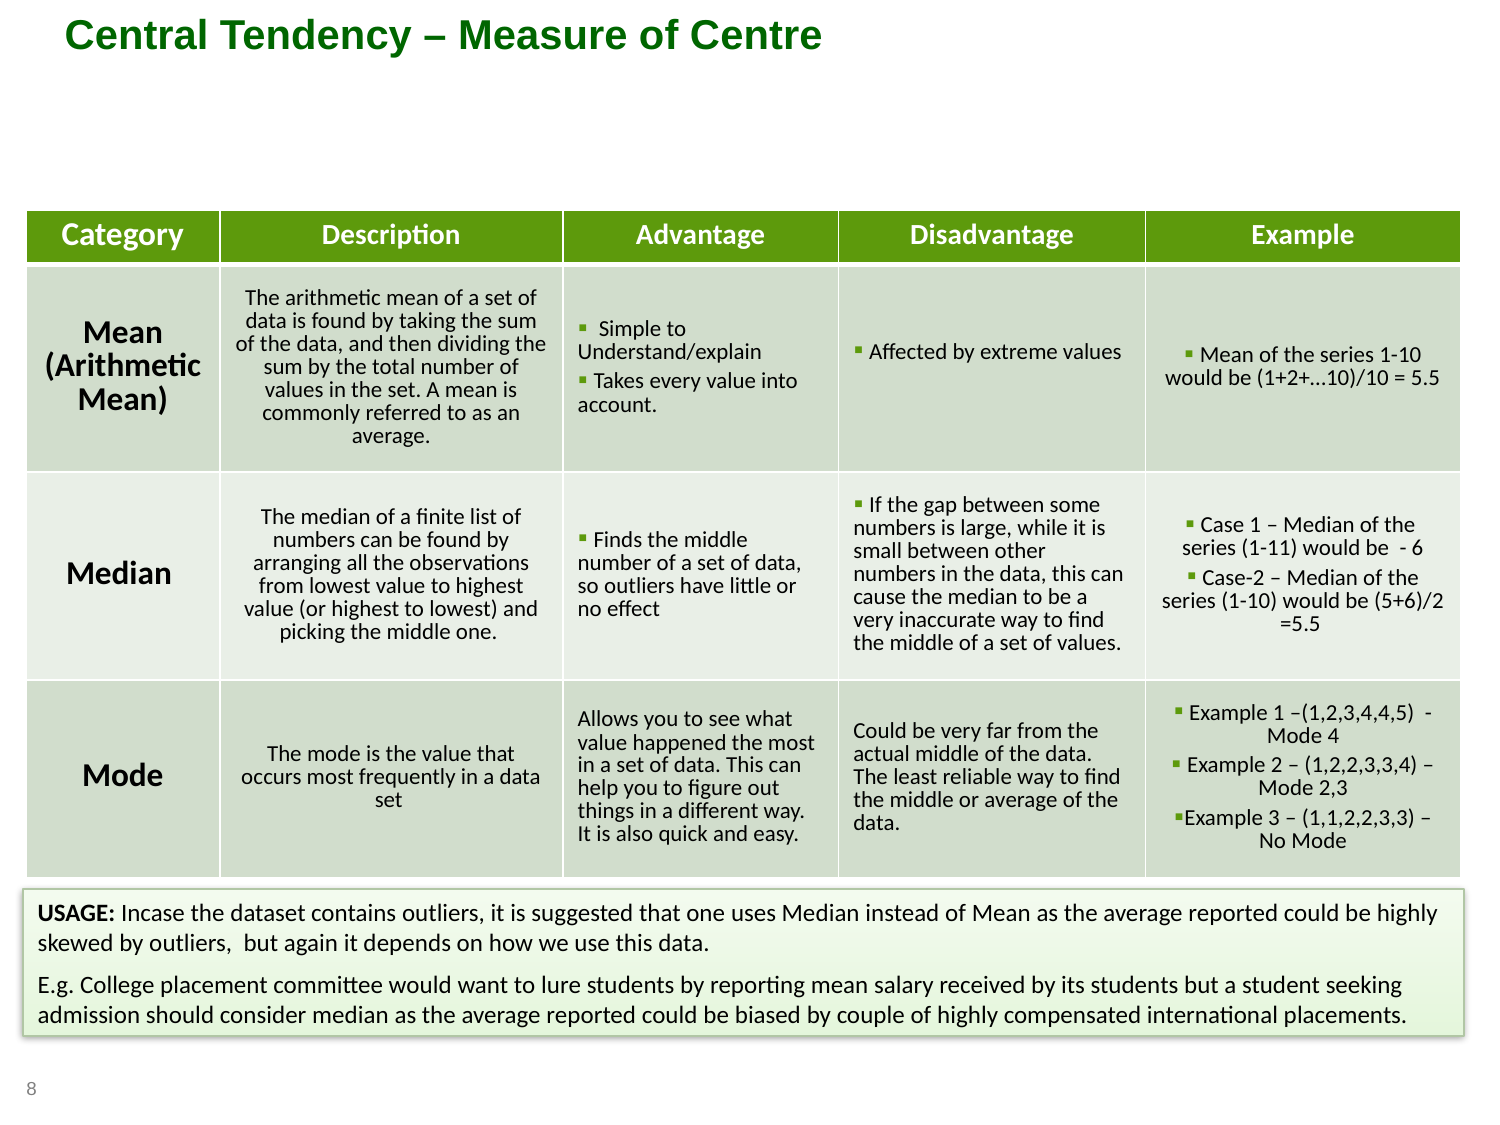

Central Tendency – Measure of Centre
| Category | Description | Advantage | Disadvantage | Example |
| --- | --- | --- | --- | --- |
| Mean (Arithmetic Mean) | The arithmetic mean of a set of data is found by taking the sum of the data, and then dividing the sum by the total number of values in the set. A mean is commonly referred to as an average. | Simple to Understand/explain Takes every value into account. | Affected by extreme values | Mean of the series 1-10 would be (1+2+…10)/10 = 5.5 |
| Median | The median of a finite list of numbers can be found by arranging all the observations from lowest value to highest value (or highest to lowest) and picking the middle one. | Finds the middle number of a set of data, so outliers have little or no effect | If the gap between some numbers is large, while it is small between other numbers in the data, this can cause the median to be a very inaccurate way to find the middle of a set of values. | Case 1 – Median of the series (1-11) would be - 6 Case-2 – Median of the series (1-10) would be (5+6)/2 =5.5 |
| Mode | The mode is the value that occurs most frequently in a data set | Allows you to see what value happened the most in a set of data. This can help you to figure out things in a different way. It is also quick and easy. | Could be very far from the actual middle of the data. The least reliable way to find the middle or average of the data. | Example 1 –(1,2,3,4,4,5) - Mode 4 Example 2 – (1,2,2,3,3,4) – Mode 2,3 Example 3 – (1,1,2,2,3,3) – No Mode |
USAGE: Incase the dataset contains outliers, it is suggested that one uses Median instead of Mean as the average reported could be highly skewed by outliers,  but again it depends on how we use this data.
E.g. College placement committee would want to lure students by reporting mean salary received by its students but a student seeking admission should consider median as the average reported could be biased by couple of highly compensated international placements.